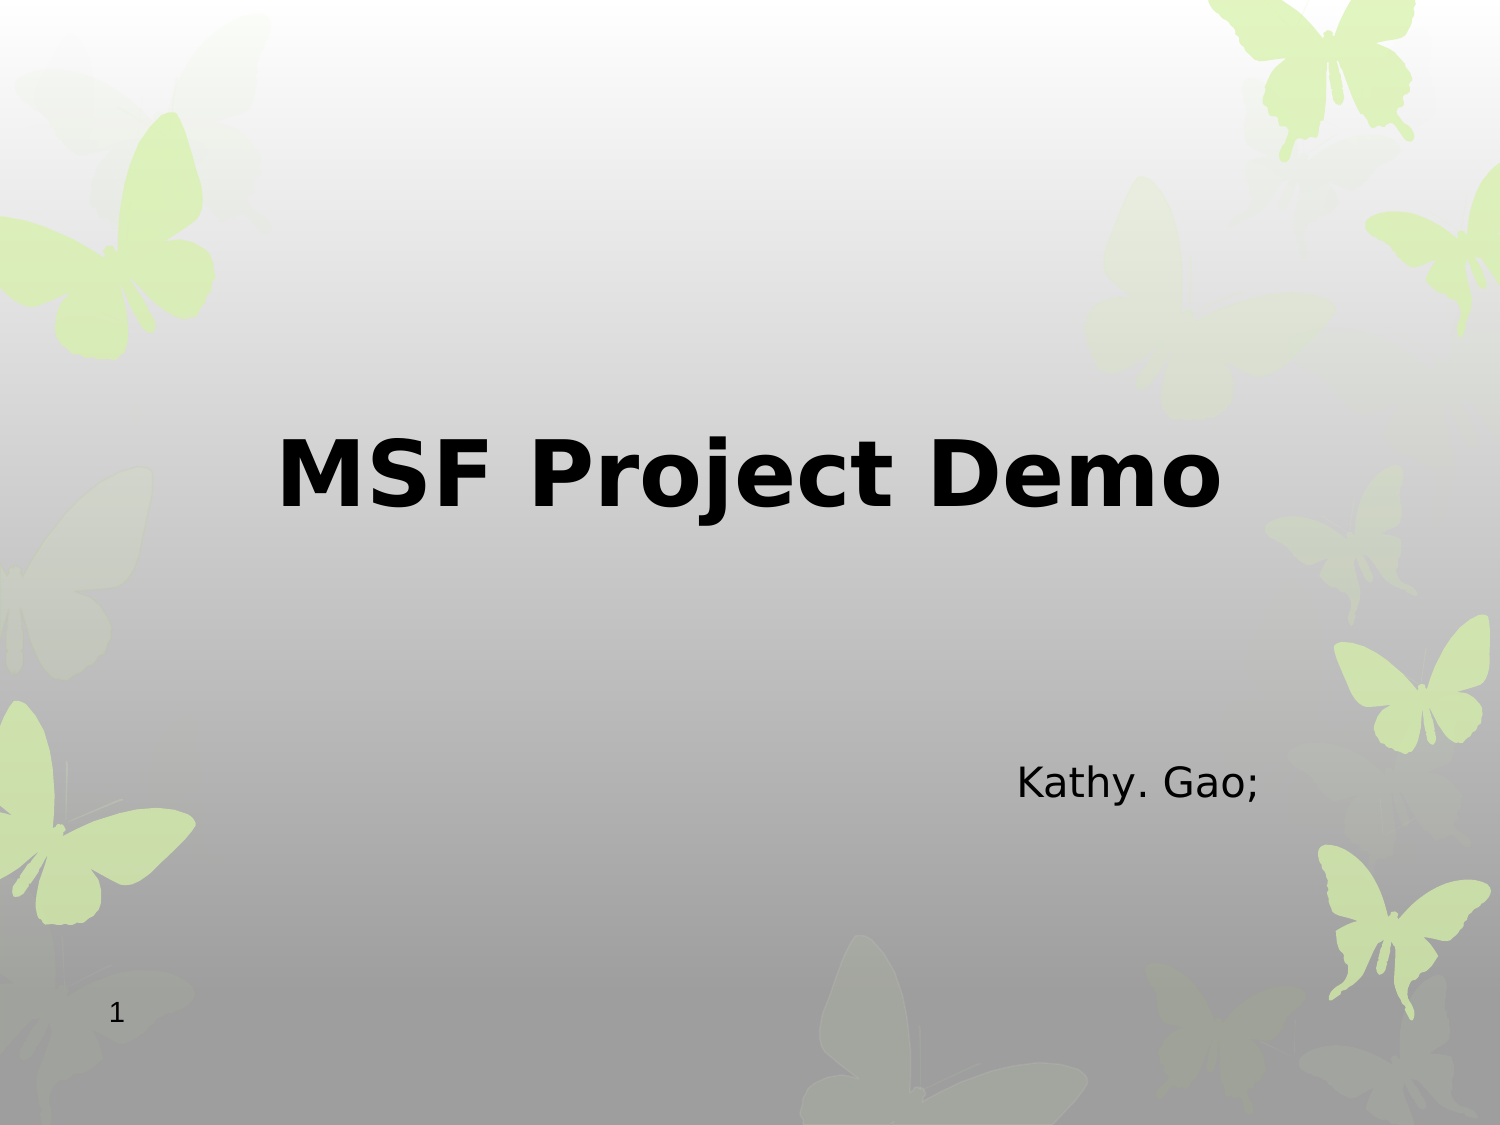

# MSF Project Demo
Kathy. Gao;
1